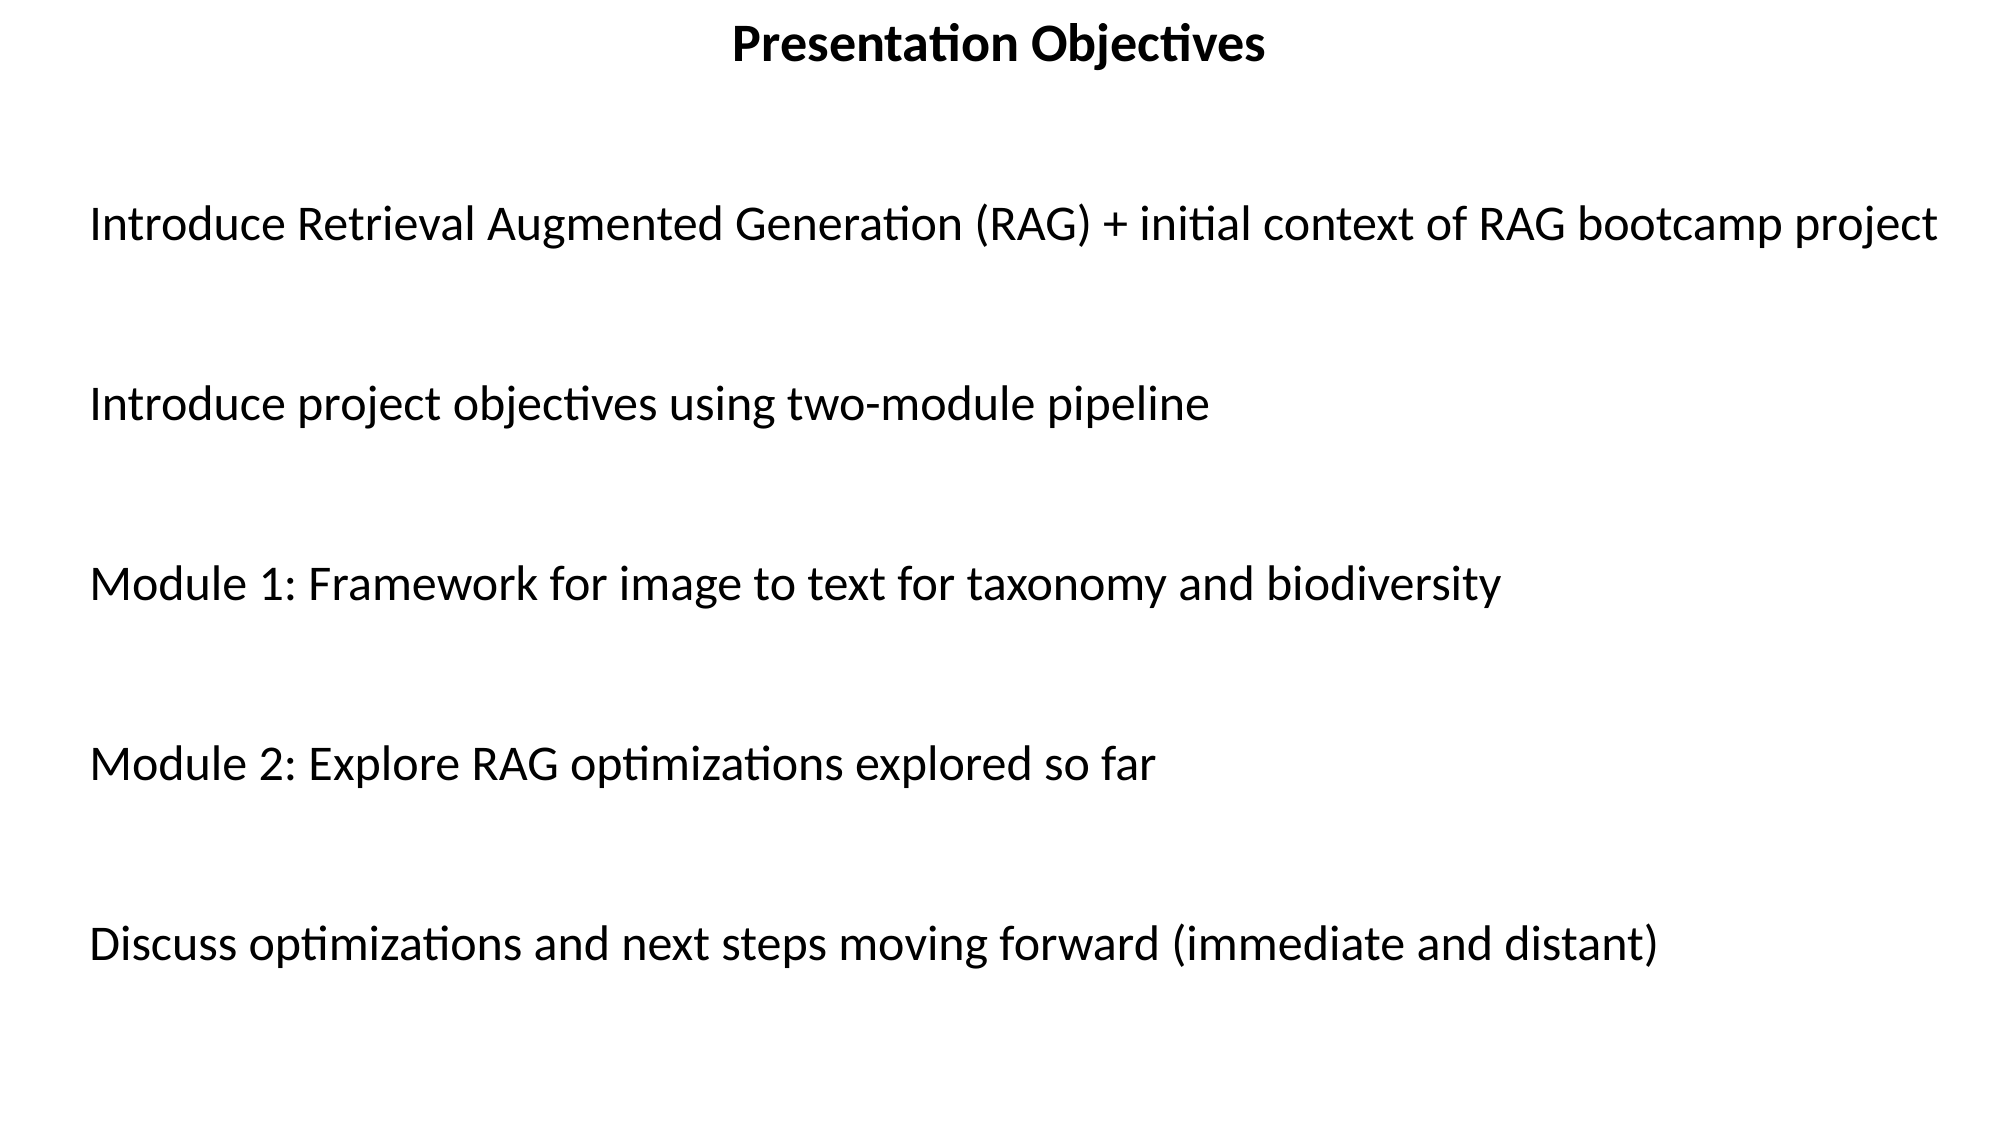

Presentation Objectives
Introduce Retrieval Augmented Generation (RAG) + initial context of RAG bootcamp project

Introduce project objectives using two-module pipeline

Module 1: Framework for image to text for taxonomy and biodiversity

Module 2: Explore RAG optimizations explored so far

Discuss optimizations and next steps moving forward (immediate and distant)